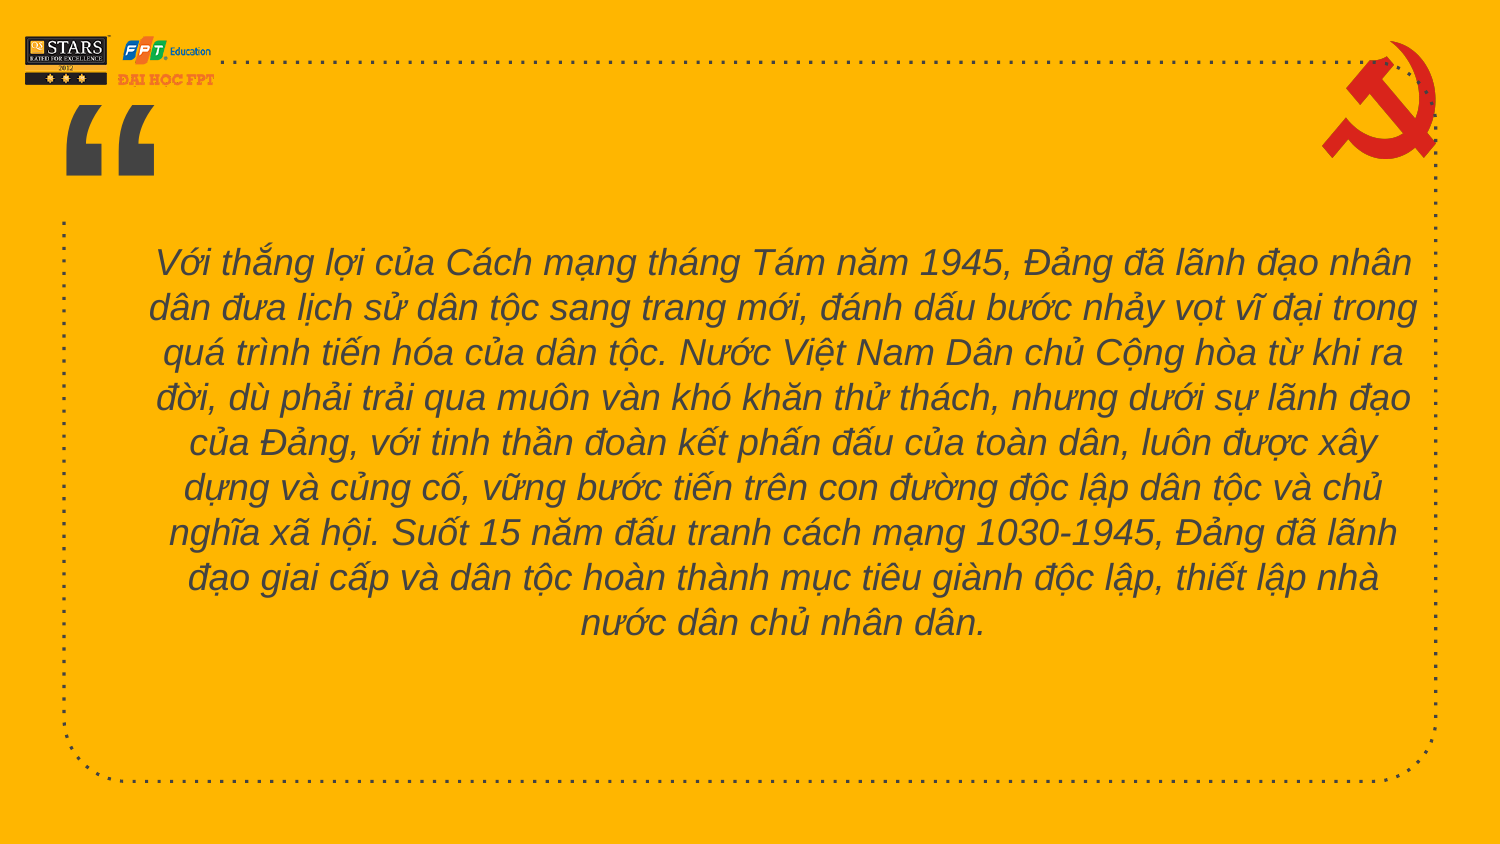

Với thắng lợi của Cách mạng tháng Tám năm 1945, Đảng đã lãnh đạo nhân dân đưa lịch sử dân tộc sang trang mới, đánh dấu bước nhảy vọt vĩ đại trong quá trình tiến hóa của dân tộc. Nước Việt Nam Dân chủ Cộng hòa từ khi ra đời, dù phải trải qua muôn vàn khó khăn thử thách, nhưng dưới sự lãnh đạo của Đảng, với tinh thần đoàn kết phấn đấu của toàn dân, luôn được xây dựng và củng cố, vững bước tiến trên con đường độc lập dân tộc và chủ nghĩa xã hội. Suốt 15 năm đấu tranh cách mạng 1030-1945, Đảng đã lãnh đạo giai cấp và dân tộc hoàn thành mục tiêu giành độc lập, thiết lập nhà nước dân chủ nhân dân.

30